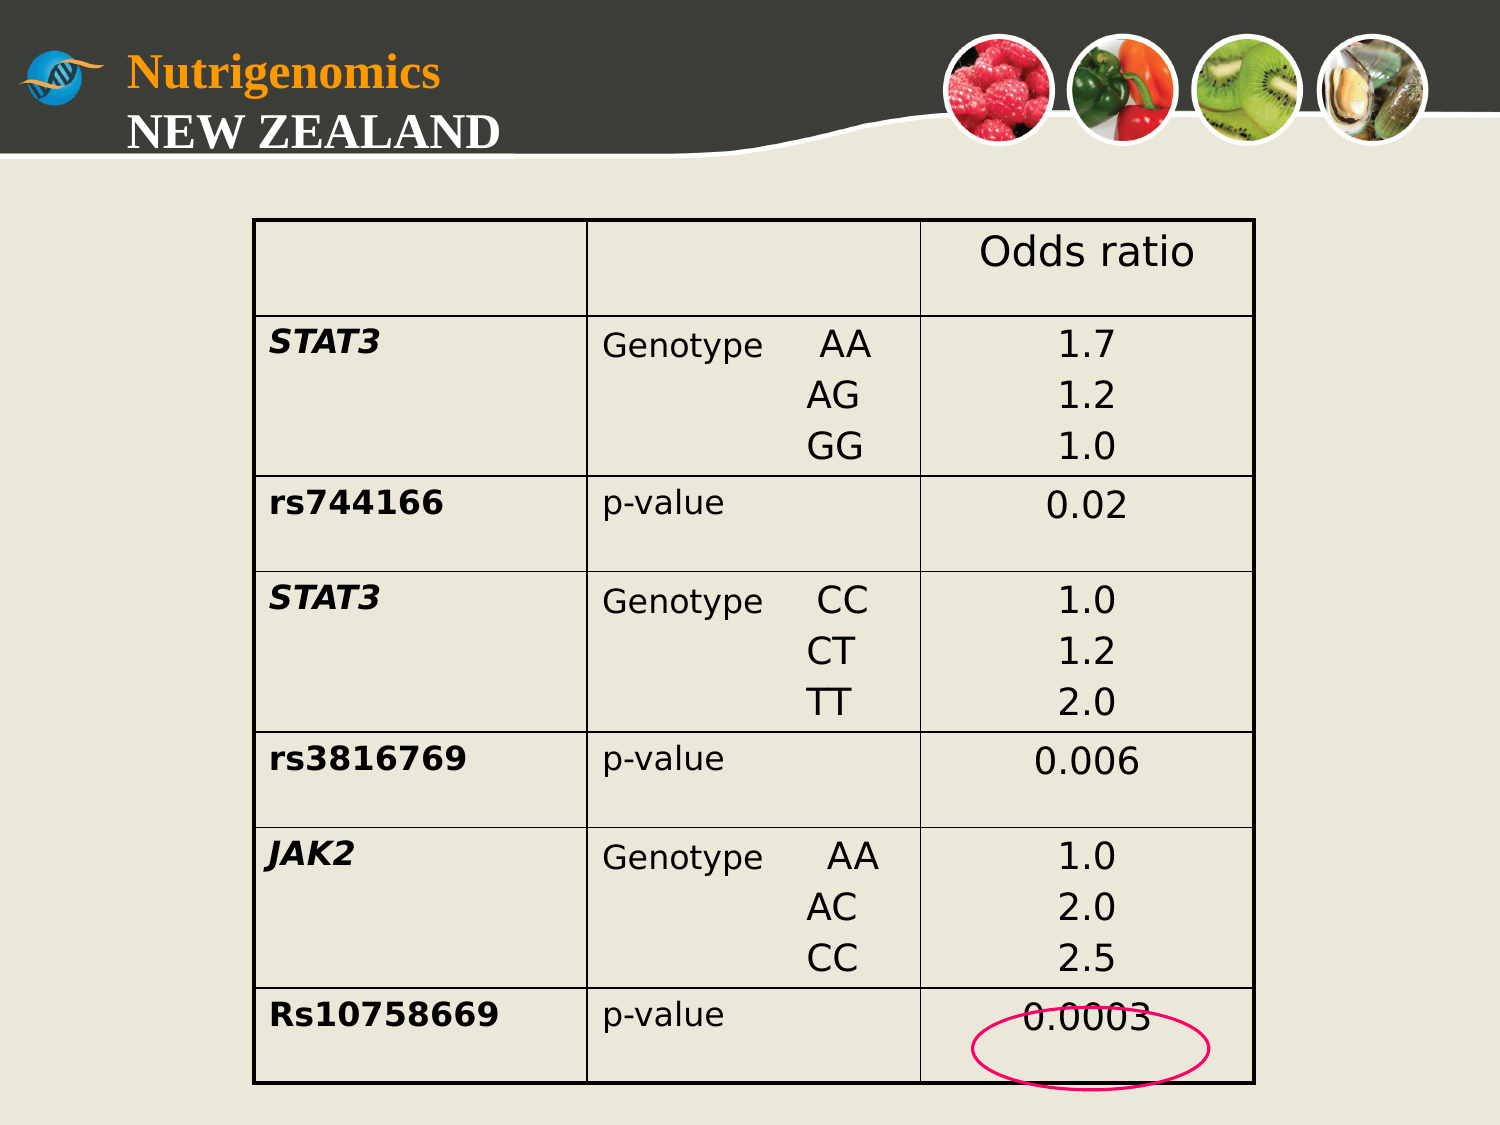

|  |  | Odds ratio |
| --- | --- | --- |
| STAT3 | Genotype AA AG GG | 1.7 1.2 1.0 |
| rs744166 | p-value | 0.02 |
| STAT3 | Genotype CC CT TT | 1.0 1.2 2.0 |
| rs3816769 | p-value | 0.006 |
| JAK2 | Genotype AA AC CC | 1.0 2.0 2.5 |
| Rs10758669 | p-value | 0.0003 |